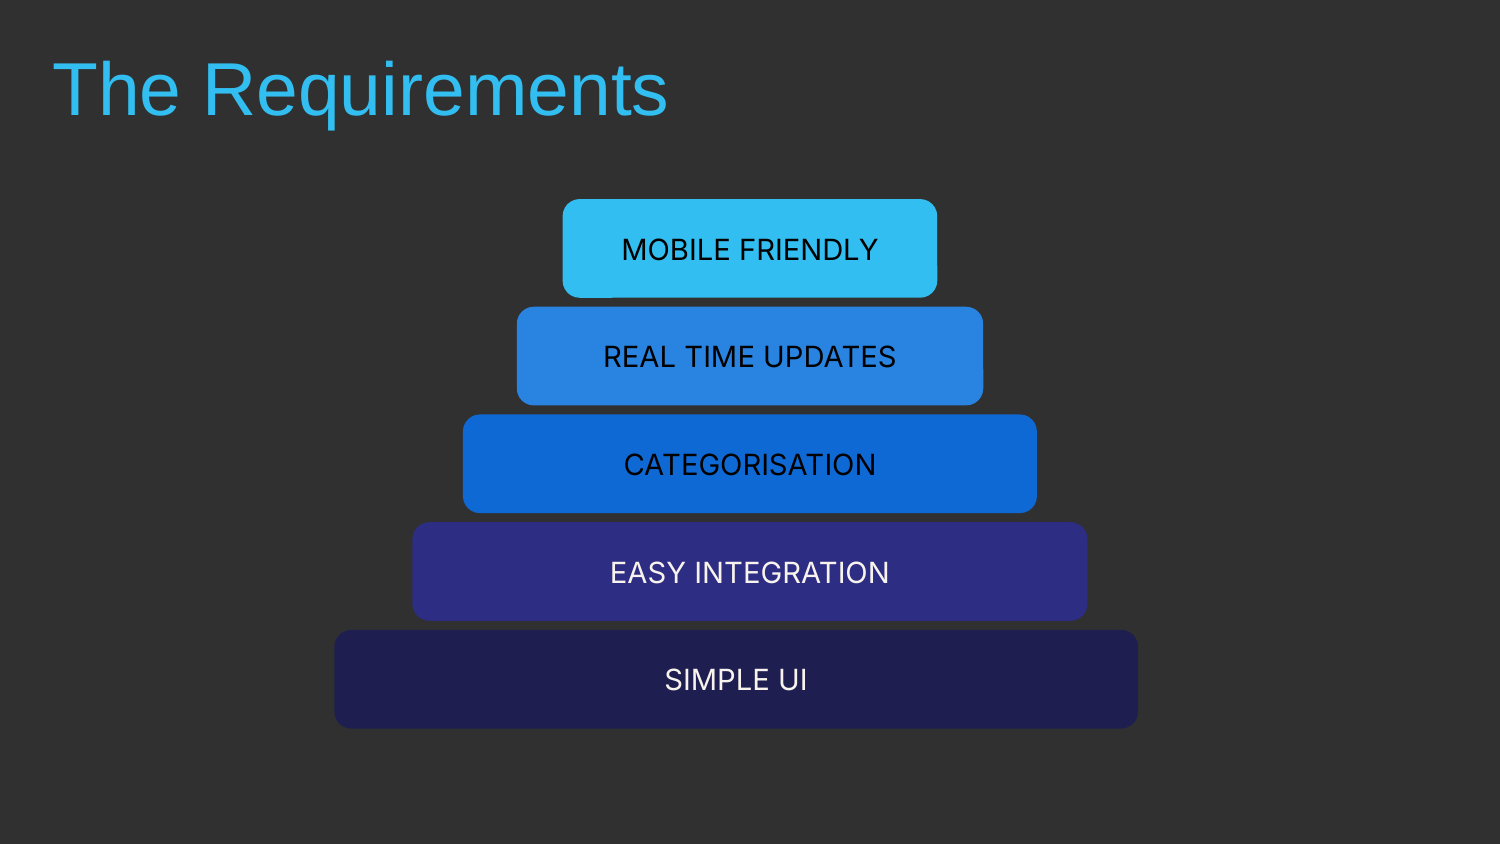

The Requirements
MOBILE FRIENDLY
REAL TIME UPDATES
CATEGORISATION
EASY INTEGRATION
SIMPLE UI